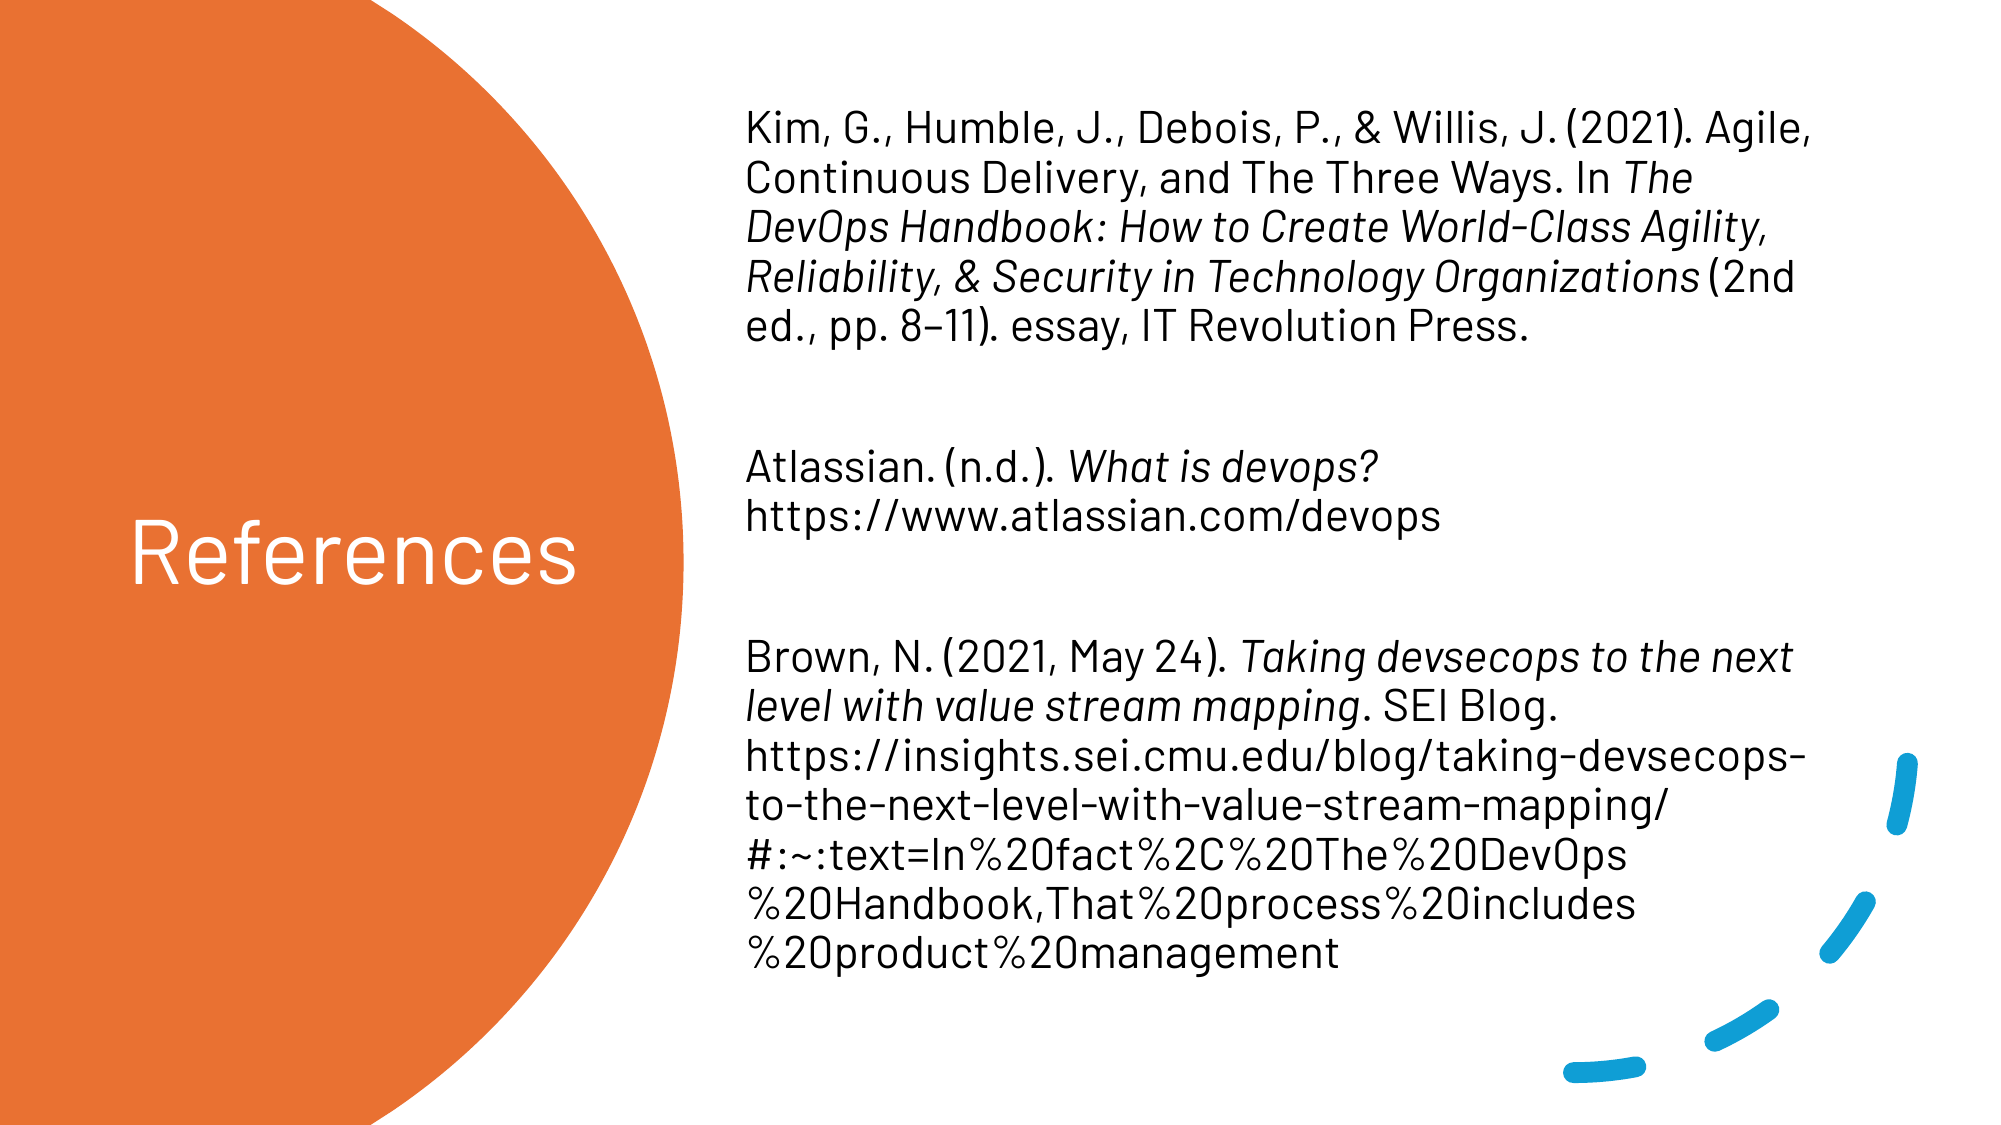

Kim, G., Humble, J., Debois, P., & Willis, J. (2021). Agile, Continuous Delivery, and The Three Ways. In The DevOps Handbook: How to Create World-Class Agility, Reliability, & Security in Technology Organizations (2nd ed., pp. 8–11). essay, IT Revolution Press.

Atlassian. (n.d.). What is devops? https://www.atlassian.com/devops

Brown, N. (2021, May 24). Taking devsecops to the next level with value stream mapping. SEI Blog. https://insights.sei.cmu.edu/blog/taking-devsecops-to-the-next-level-with-value-stream-mapping/#:~:text=In%20fact%2C%20The%20DevOps%20Handbook,That%20process%20includes%20product%20management

# References